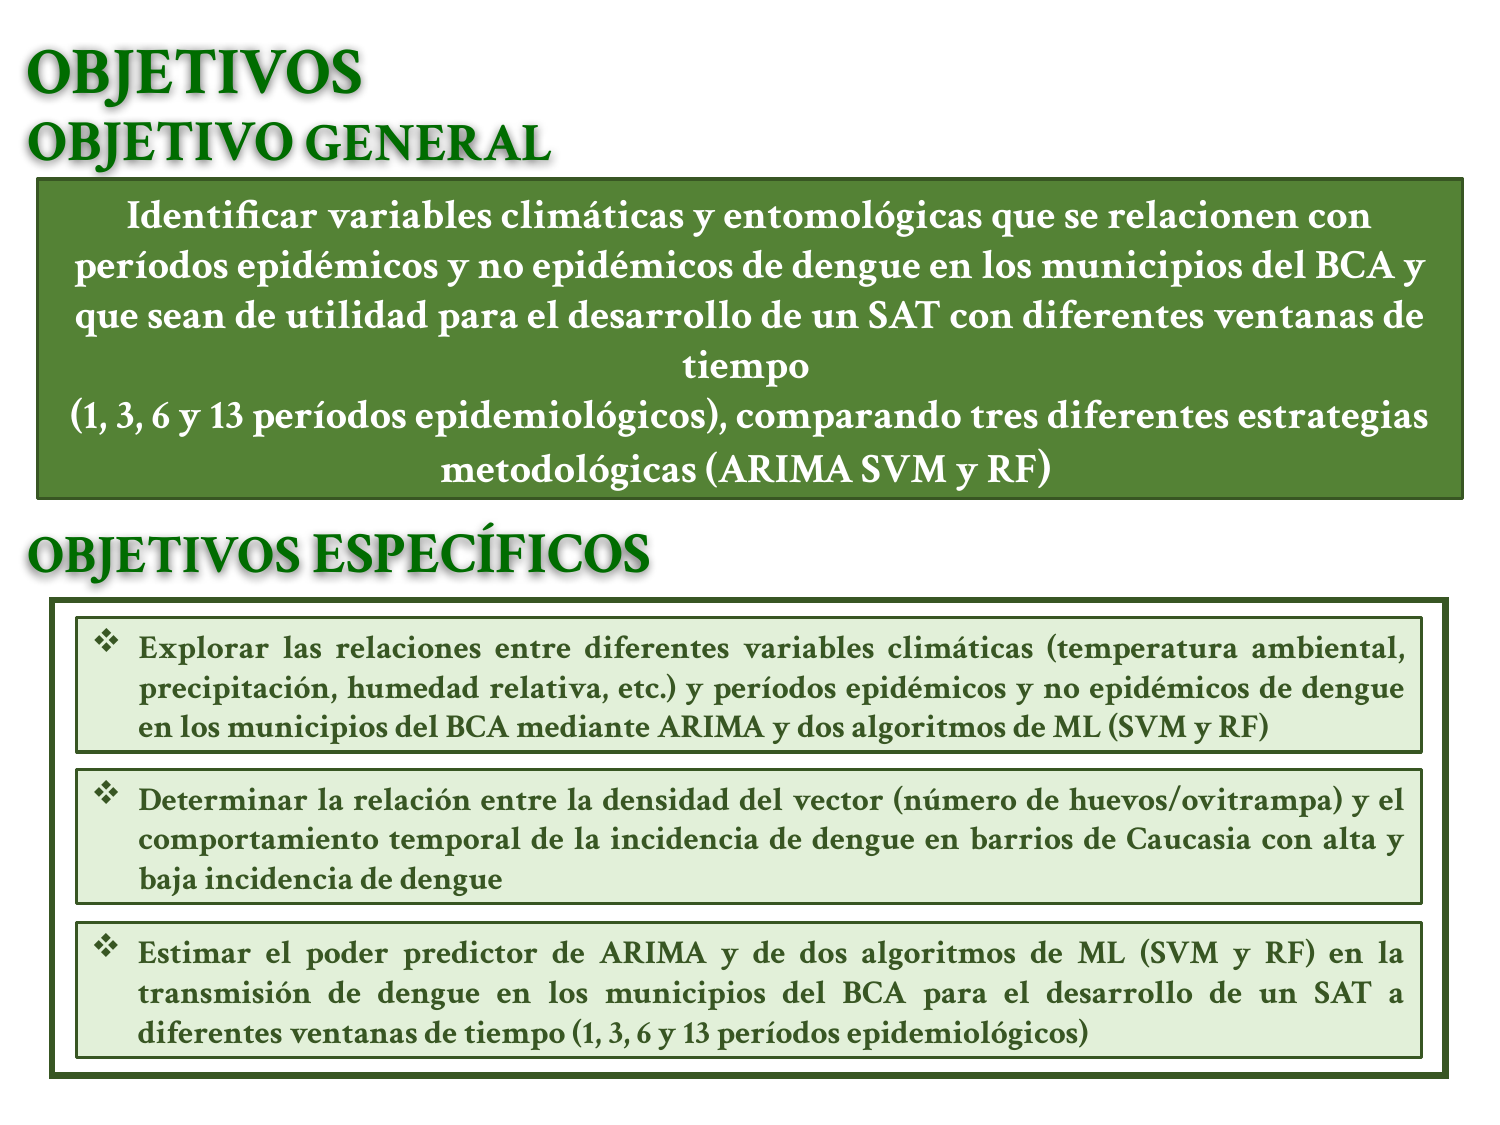

Objetivos
Objetivo General
Identificar variables climáticas y entomológicas que se relacionen con períodos epidémicos y no epidémicos de dengue en los municipios del BCA y que sean de utilidad para el desarrollo de un SAT con diferentes ventanas de tiempo
(1, 3, 6 y 13 períodos epidemiológicos), comparando tres diferentes estrategias metodológicas (ARIMA SVM y RF)
Objetivos Específicos

Explorar las relaciones entre diferentes variables climáticas (temperatura ambiental, precipitación, humedad relativa, etc.) y períodos epidémicos y no epidémicos de dengue en los municipios del BCA mediante ARIMA y dos algoritmos de ML (SVM y RF)
Determinar la relación entre la densidad del vector (número de huevos/ovitrampa) y el comportamiento temporal de la incidencia de dengue en barrios de Caucasia con alta y baja incidencia de dengue
Estimar el poder predictor de ARIMA y de dos algoritmos de ML (SVM y RF) en la transmisión de dengue en los municipios del BCA para el desarrollo de un SAT a diferentes ventanas de tiempo (1, 3, 6 y 13 períodos epidemiológicos)